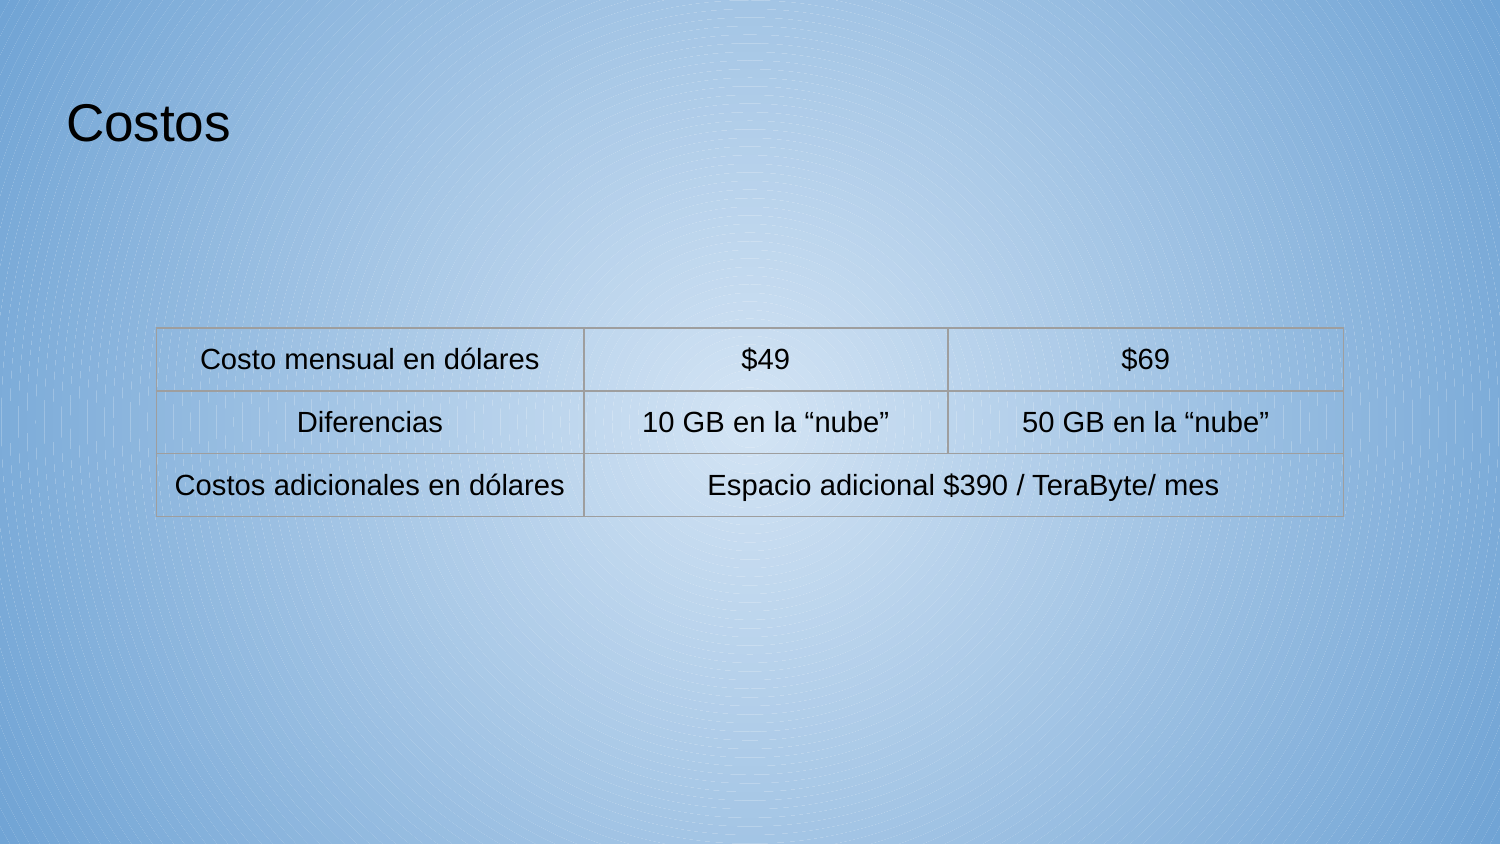

# Costos
| Costo mensual en dólares | $49 | $69 |
| --- | --- | --- |
| Diferencias | 10 GB en la “nube” | 50 GB en la “nube” |
| Costos adicionales en dólares | Espacio adicional $390 / TeraByte/ mes |  |